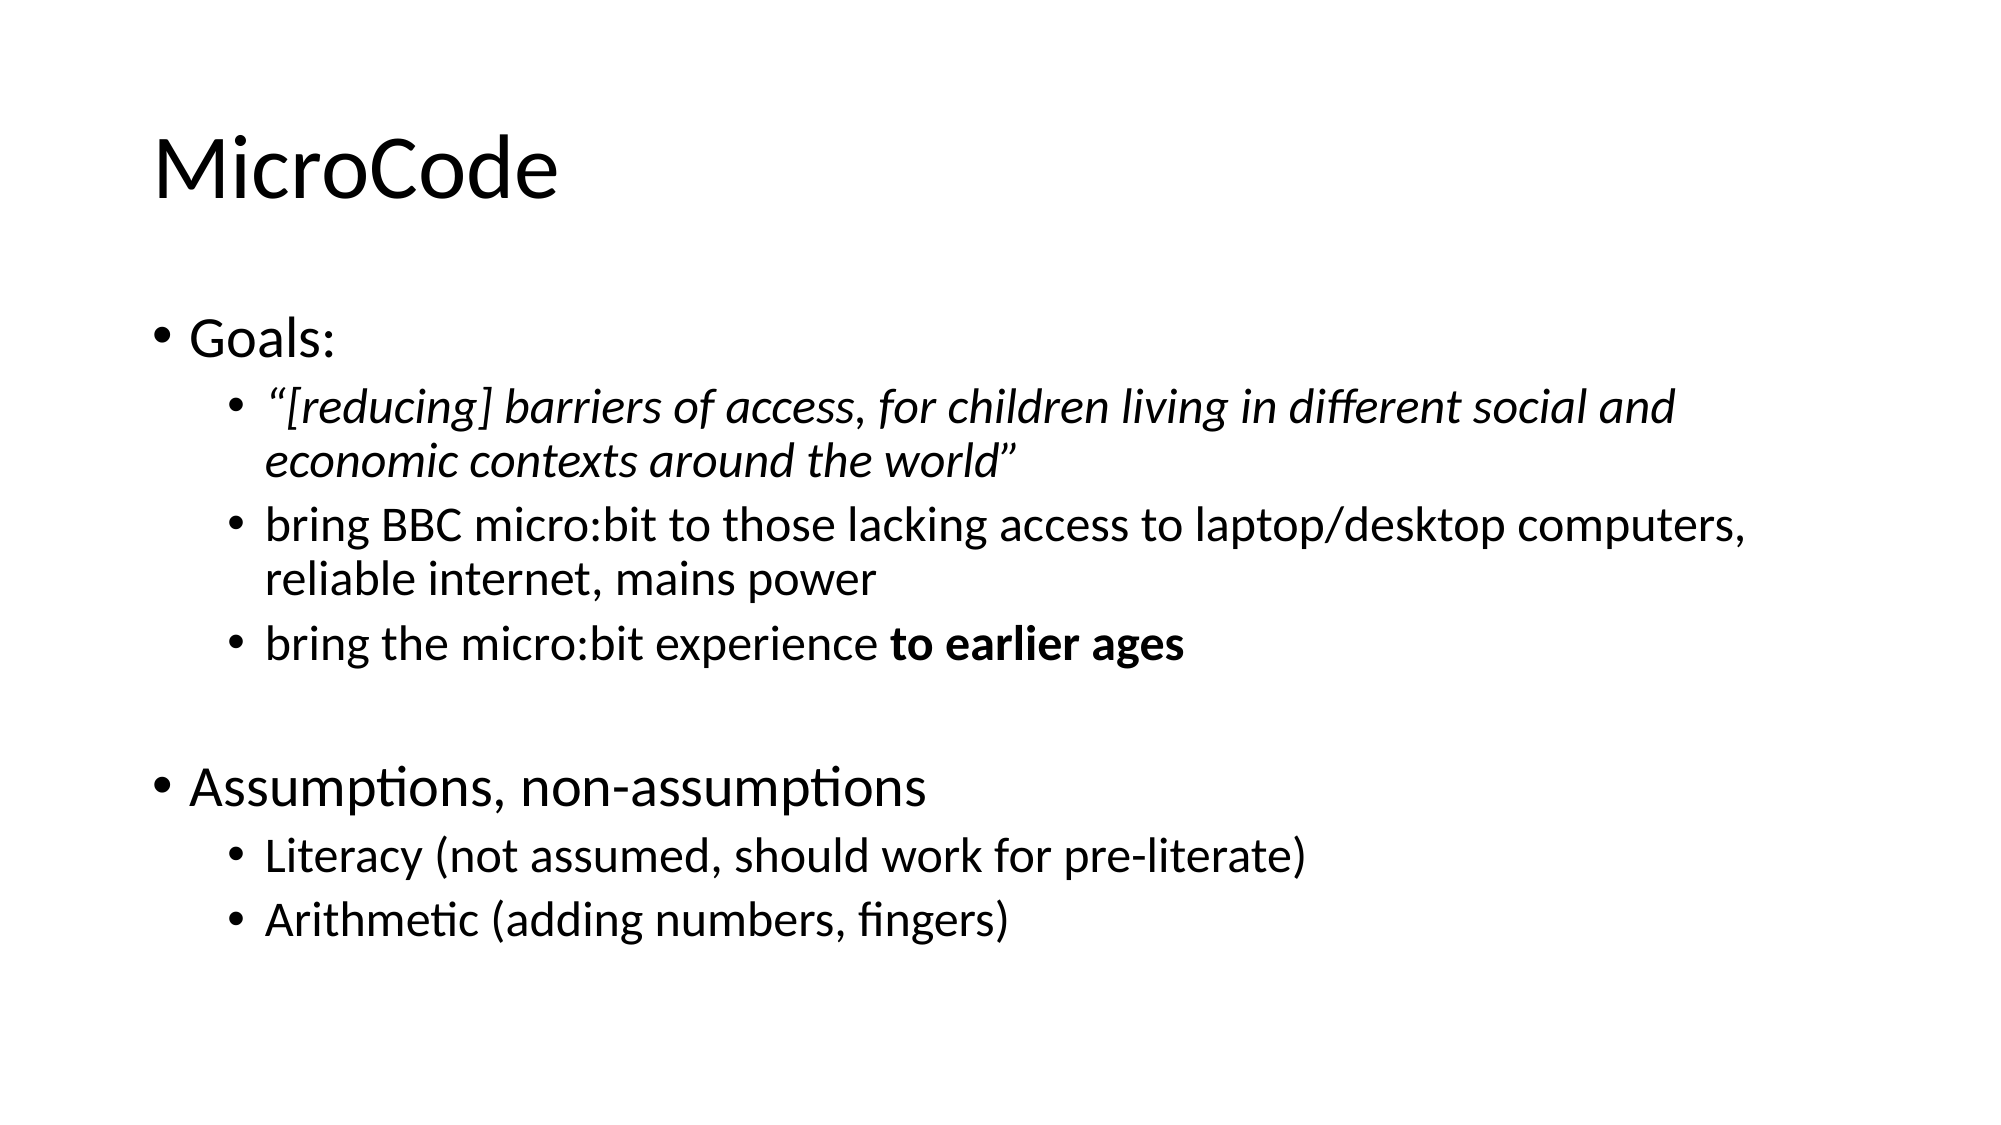

# MicroCode
Goals:
“[reducing] barriers of access, for children living in different social and economic contexts around the world”
bring BBC micro:bit to those lacking access to laptop/desktop computers, reliable internet, mains power
bring the micro:bit experience to earlier ages

Assumptions, non-assumptions
Literacy (not assumed, should work for pre-literate)
Arithmetic (adding numbers, fingers)